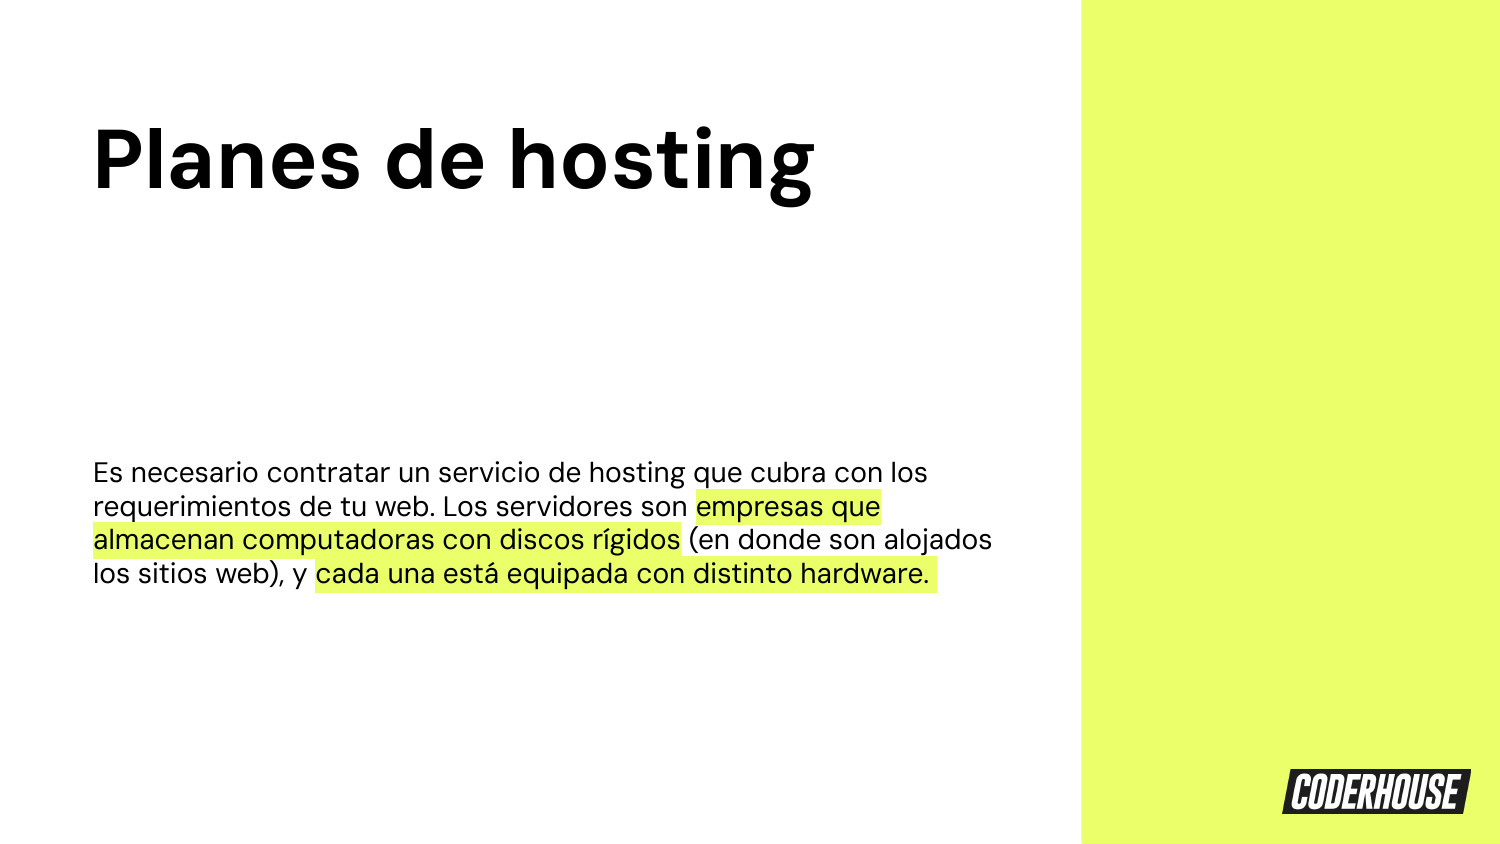

Planes de hosting
Es necesario contratar un servicio de hosting que cubra con los requerimientos de tu web. Los servidores son empresas que almacenan computadoras con discos rígidos (en donde son alojados los sitios web), y cada una está equipada con distinto hardware.